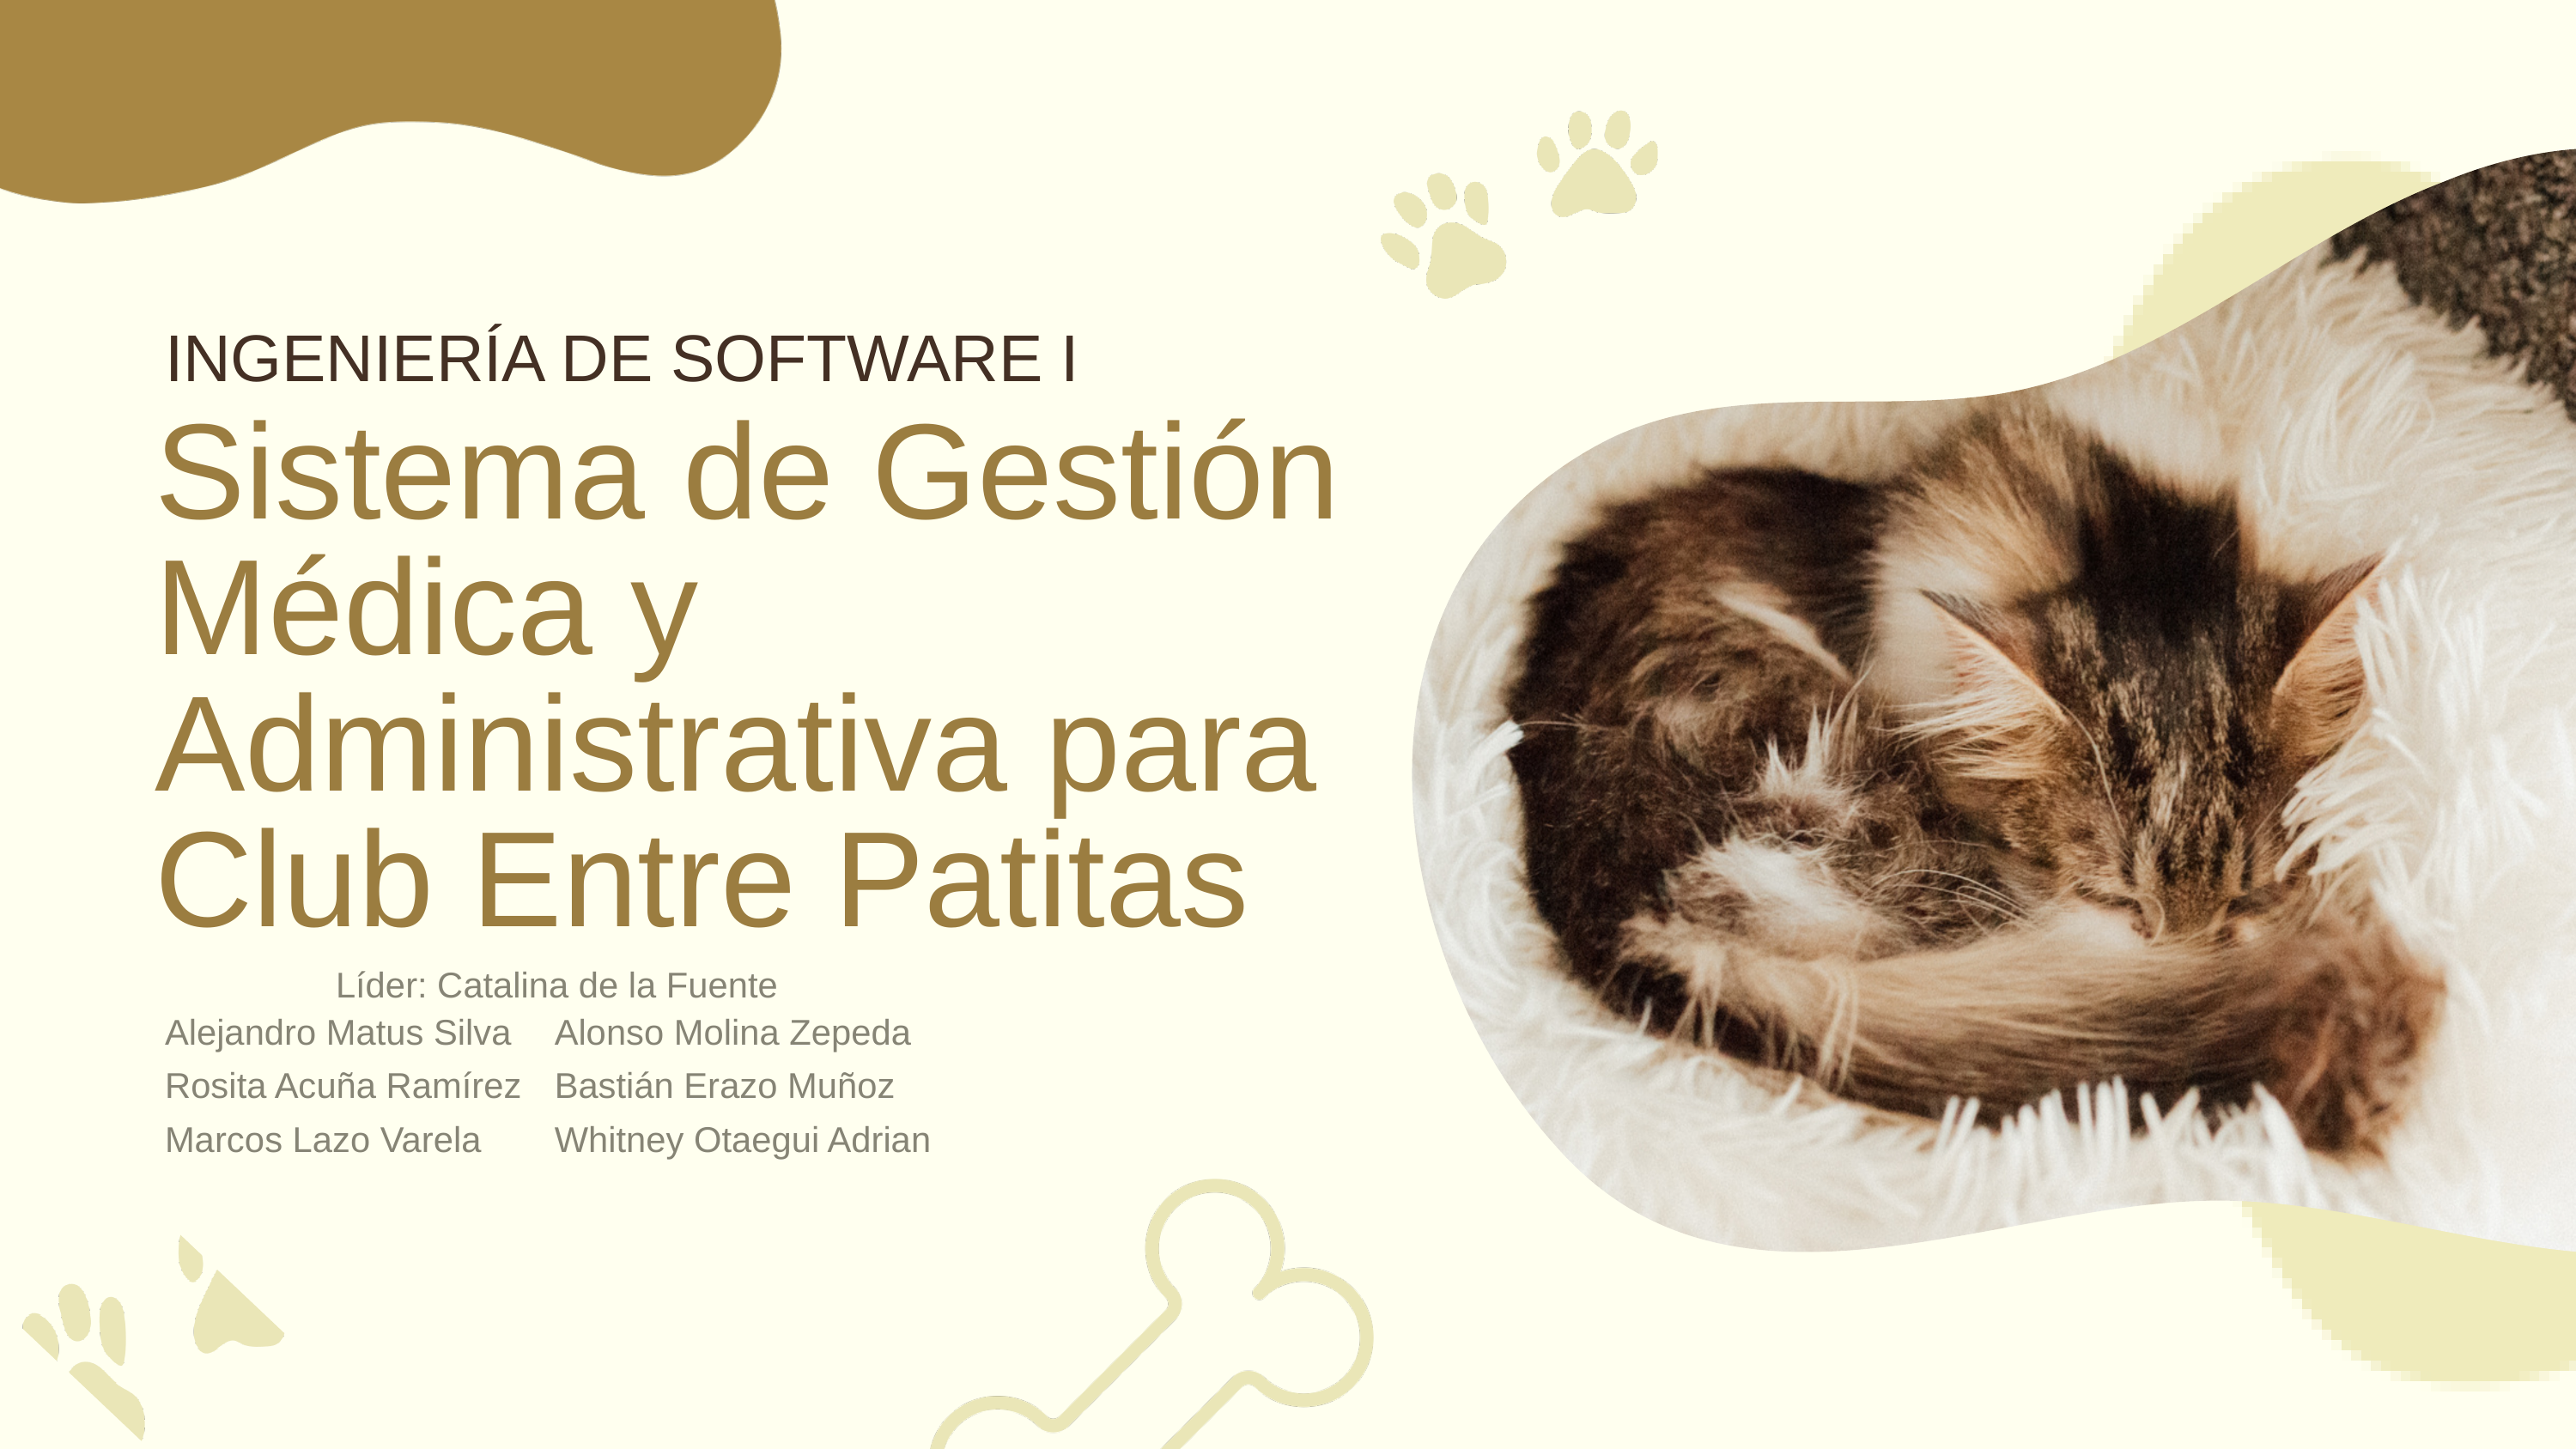

INGENIERÍA DE SOFTWARE I

Sistema de Gestión Médica y Administrativa para Club Entre Patitas
Líder: Catalina de la Fuente
Alejandro Matus Silva
Rosita Acuña Ramírez
Marcos Lazo Varela

Alonso Molina Zepeda
Bastián Erazo Muñoz
Whitney Otaegui Adrian